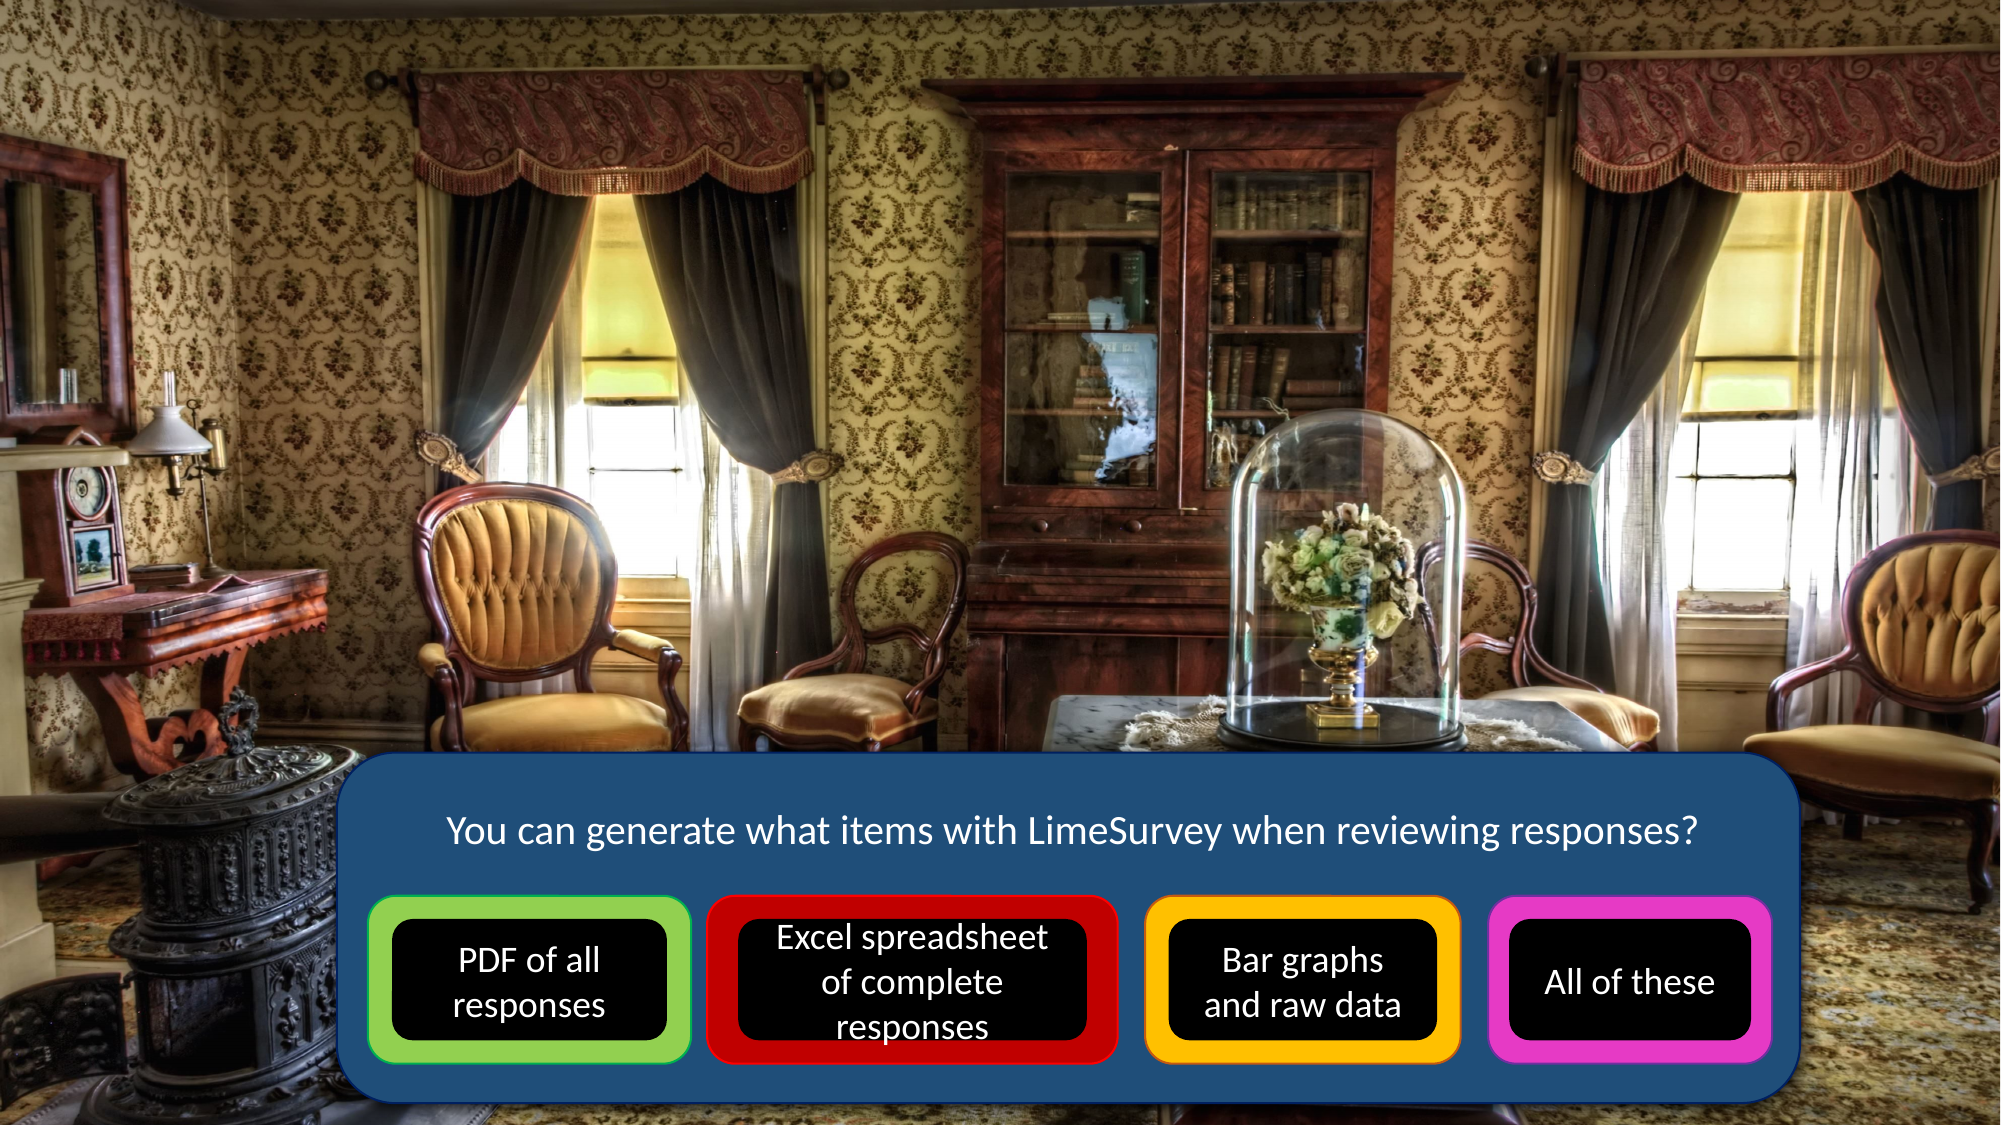

You can generate what items with LimeSurvey when reviewing responses?

PDF of all responses

Excel spreadsheet of complete responses

Bar graphs and raw data

All of these